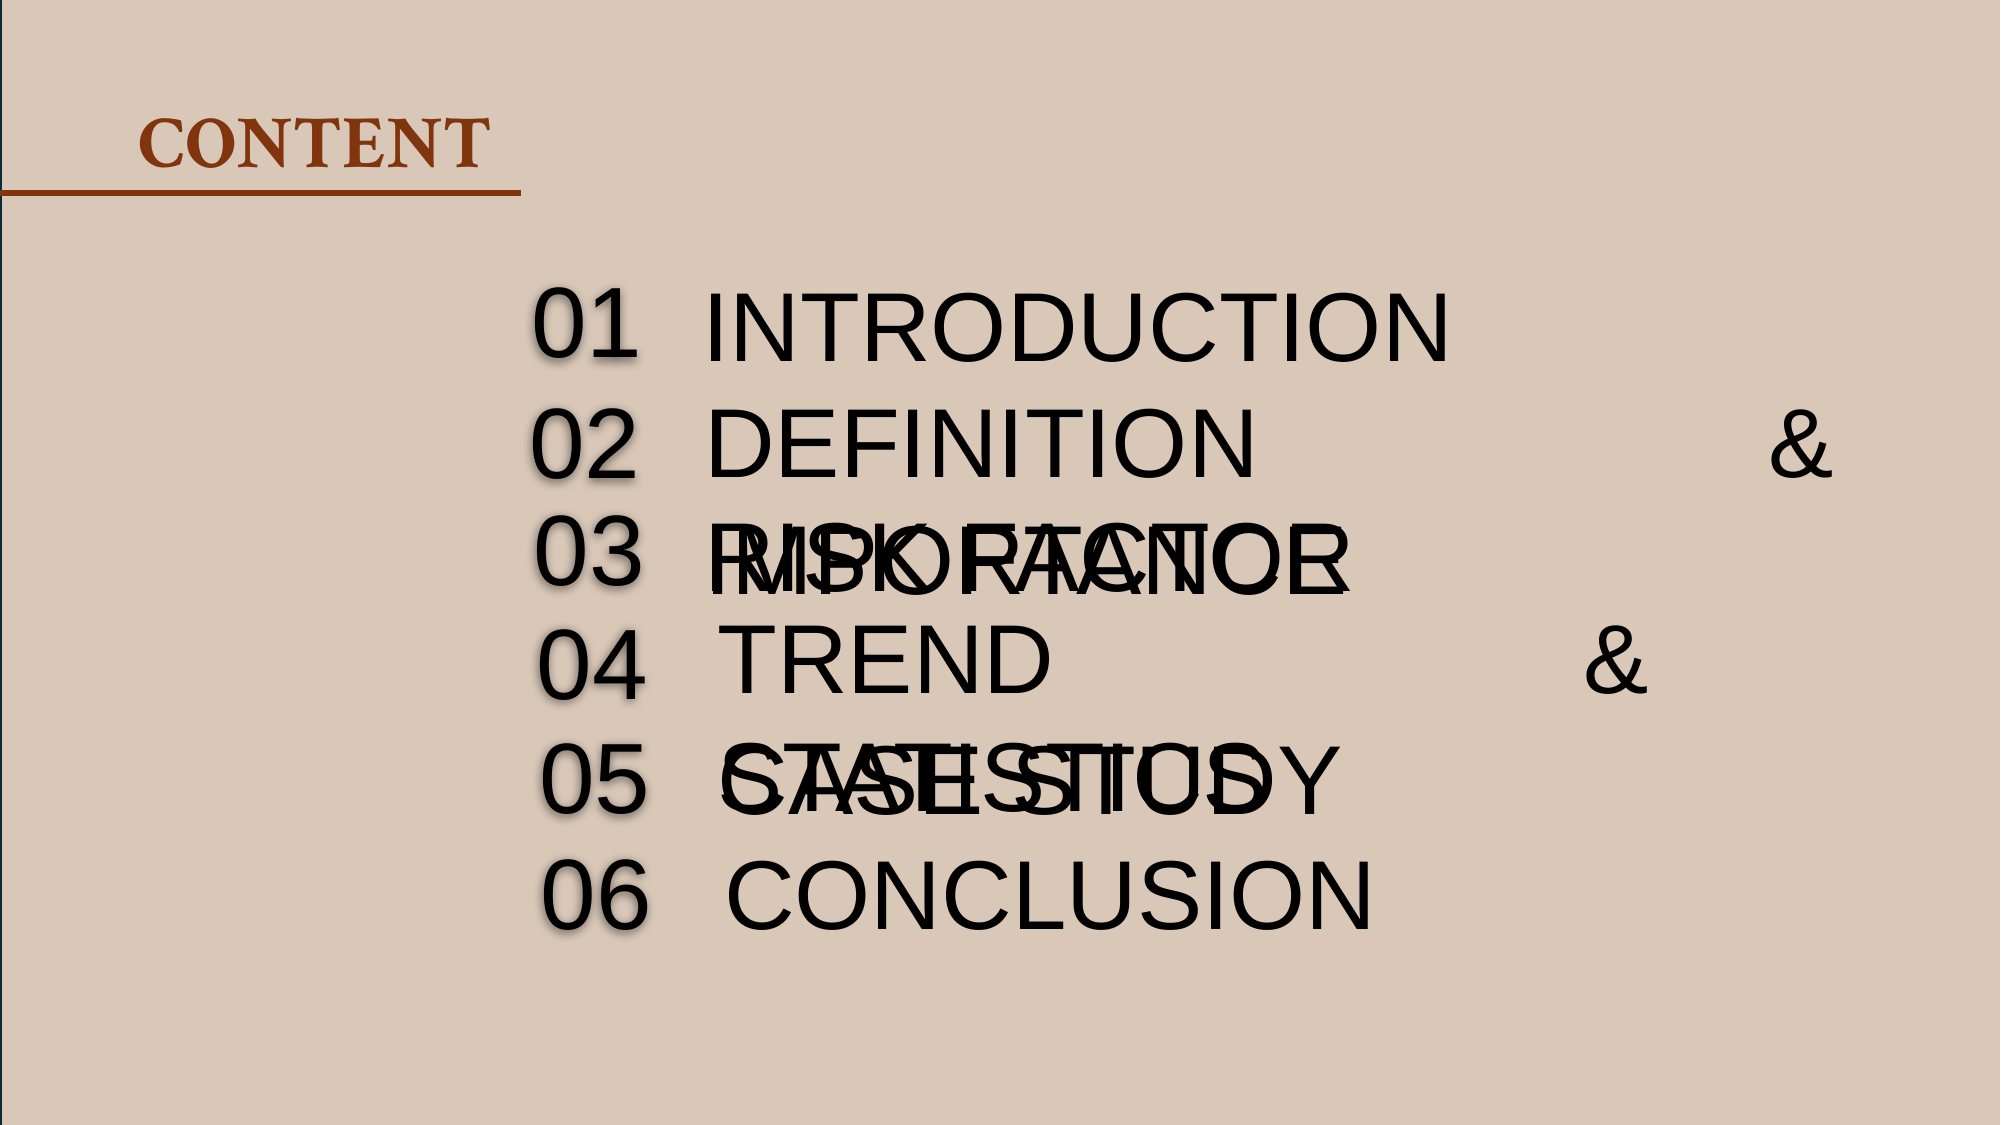

CONTENT
01
INTRODUCTION
02
DEFINITION & IMPORTANCE
03
RISK FACTOR
04
TREND & STATISTICS
05
CASE STUDY
06
CONCLUSION